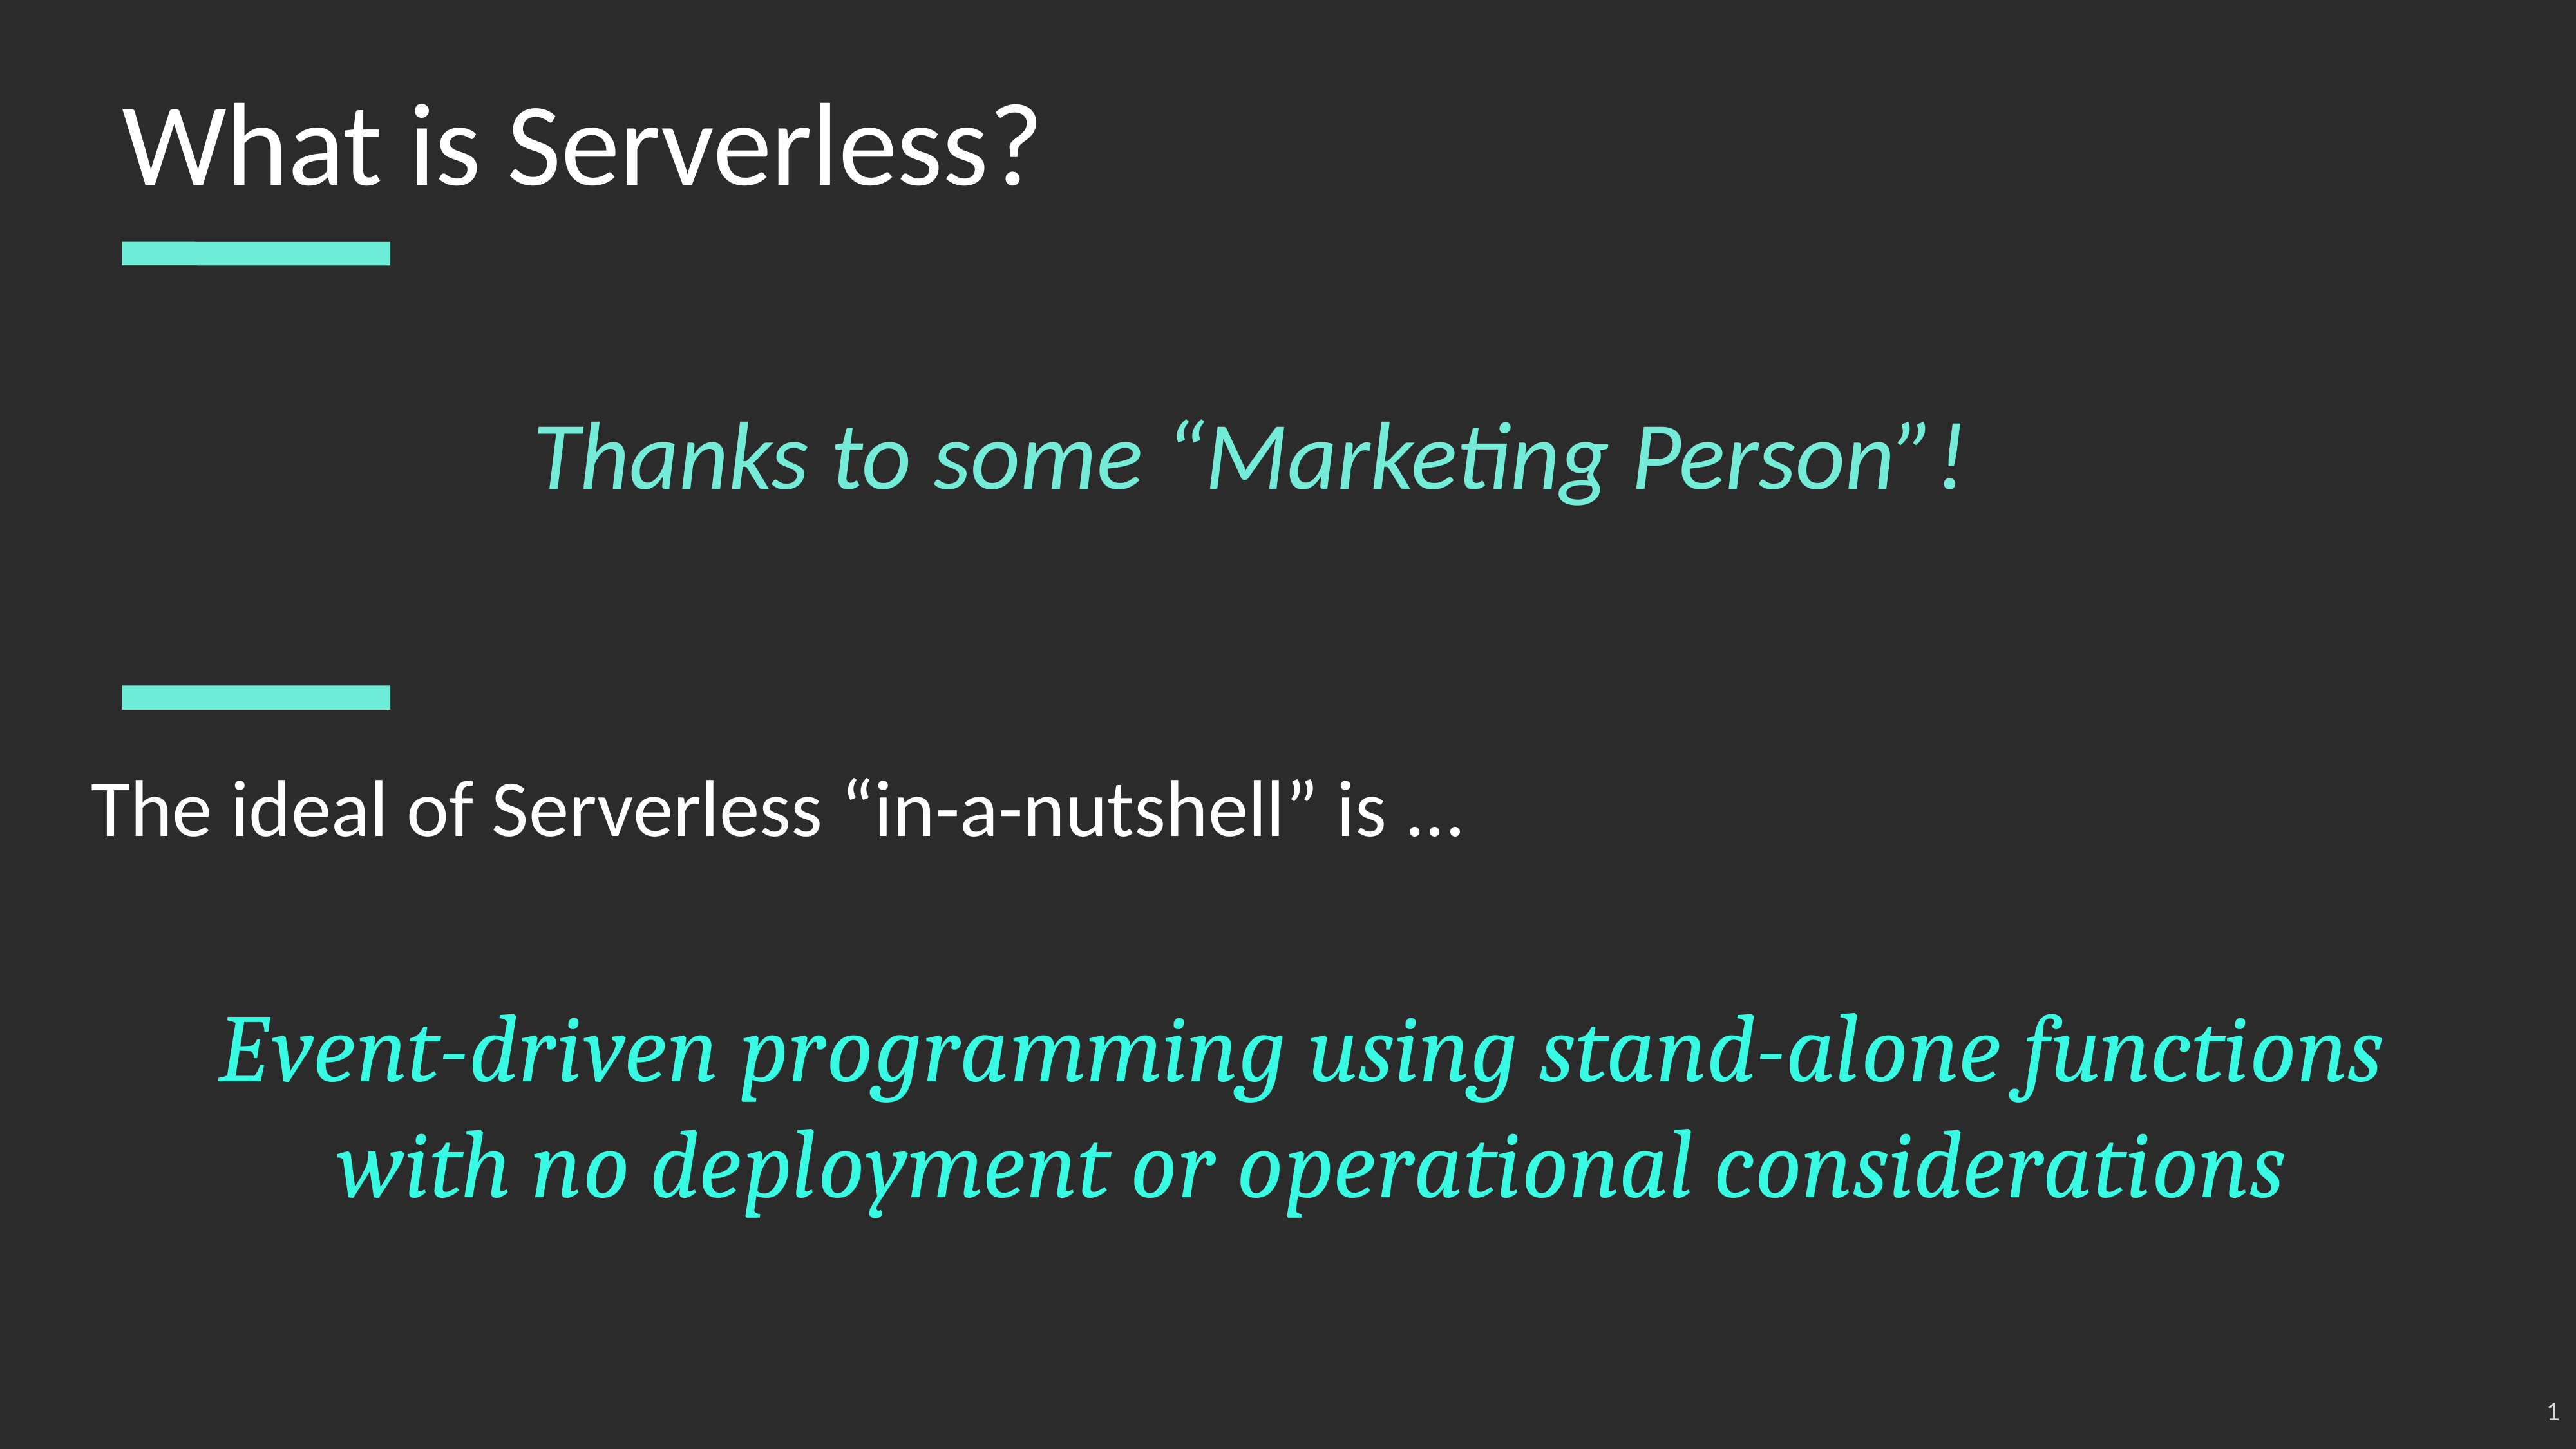

What is Serverless?

Thanks to some “Marketing Person”!

The ideal of Serverless “in-a-nutshell” is …
Event-driven programming using stand-alone functions
with no deployment or operational considerations
1